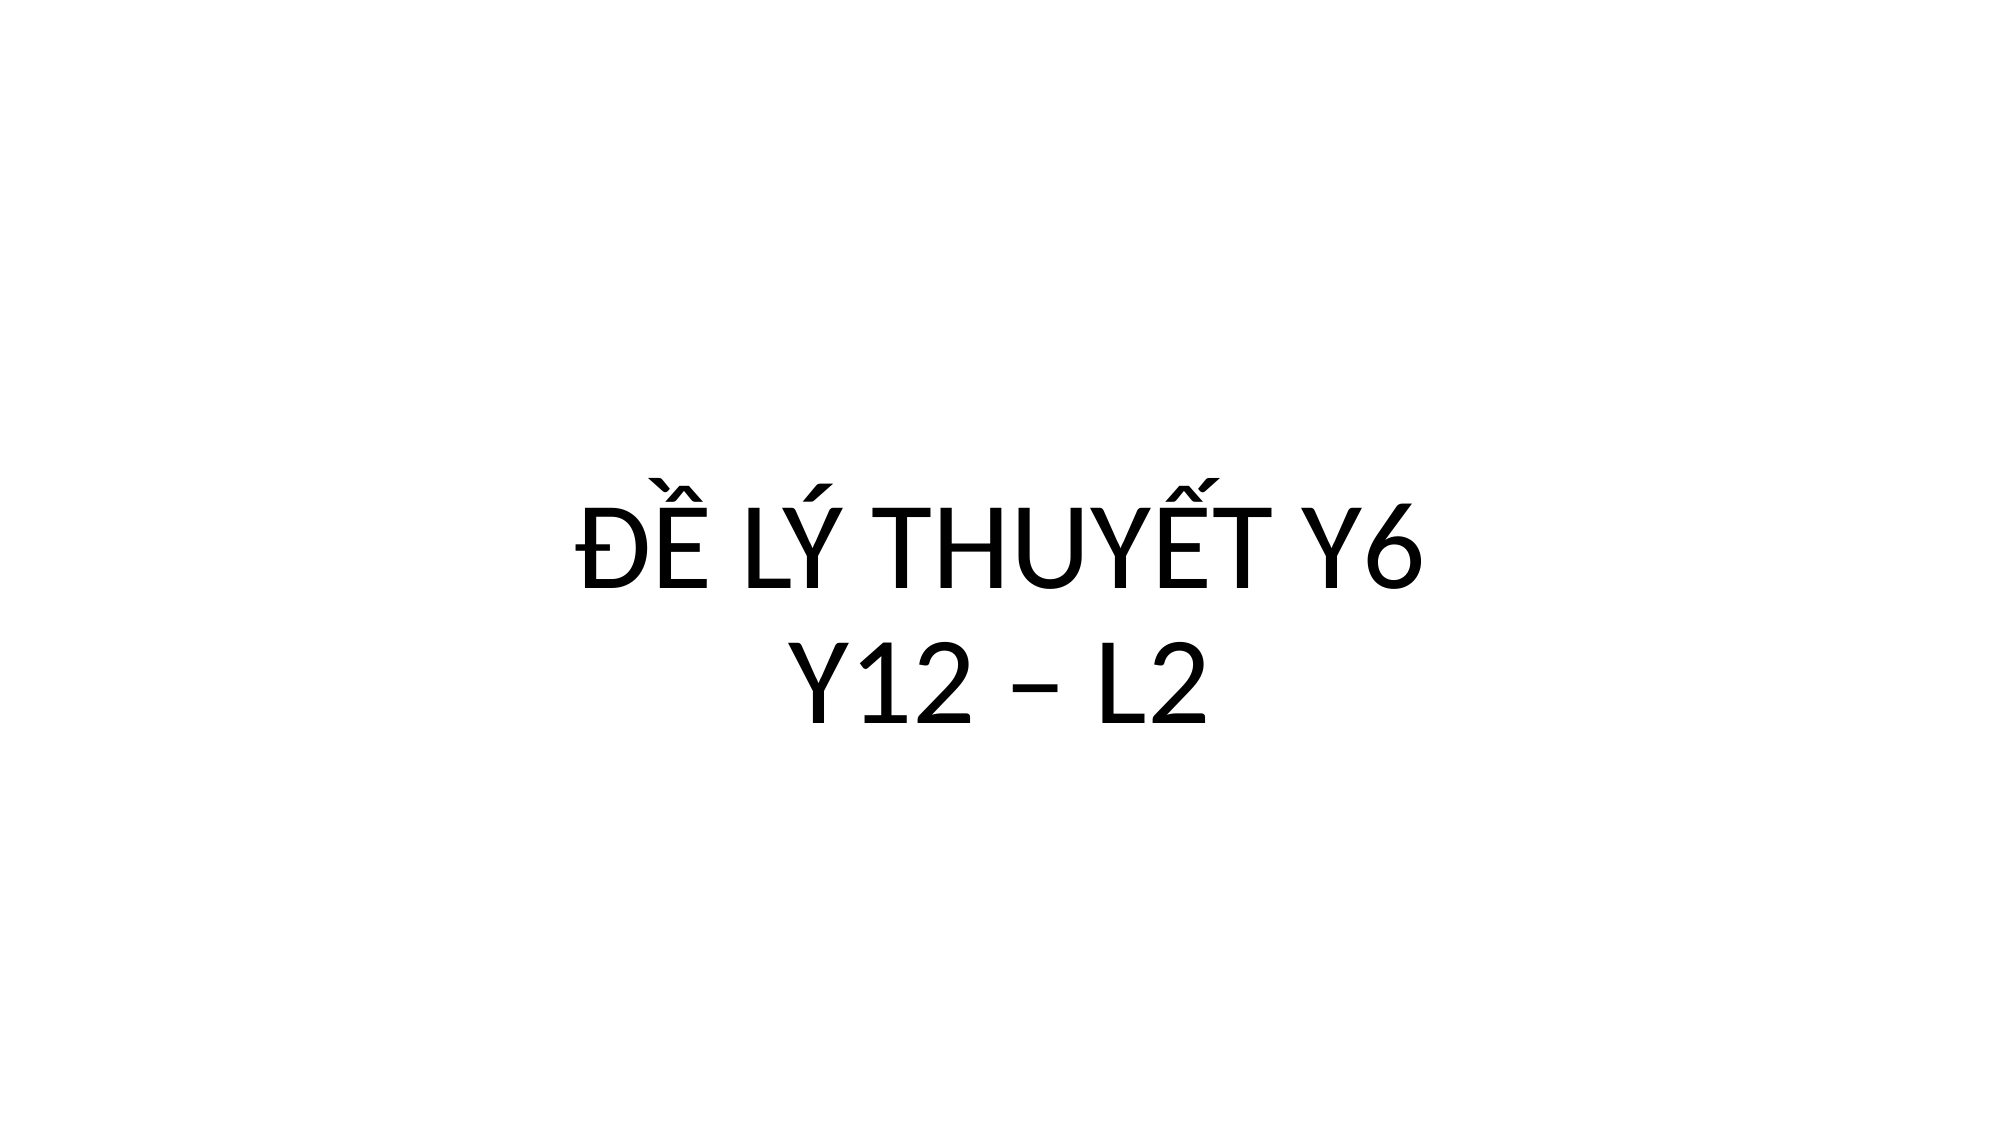

# ĐỀ LÝ THUYẾT Y6 Y12 – L2